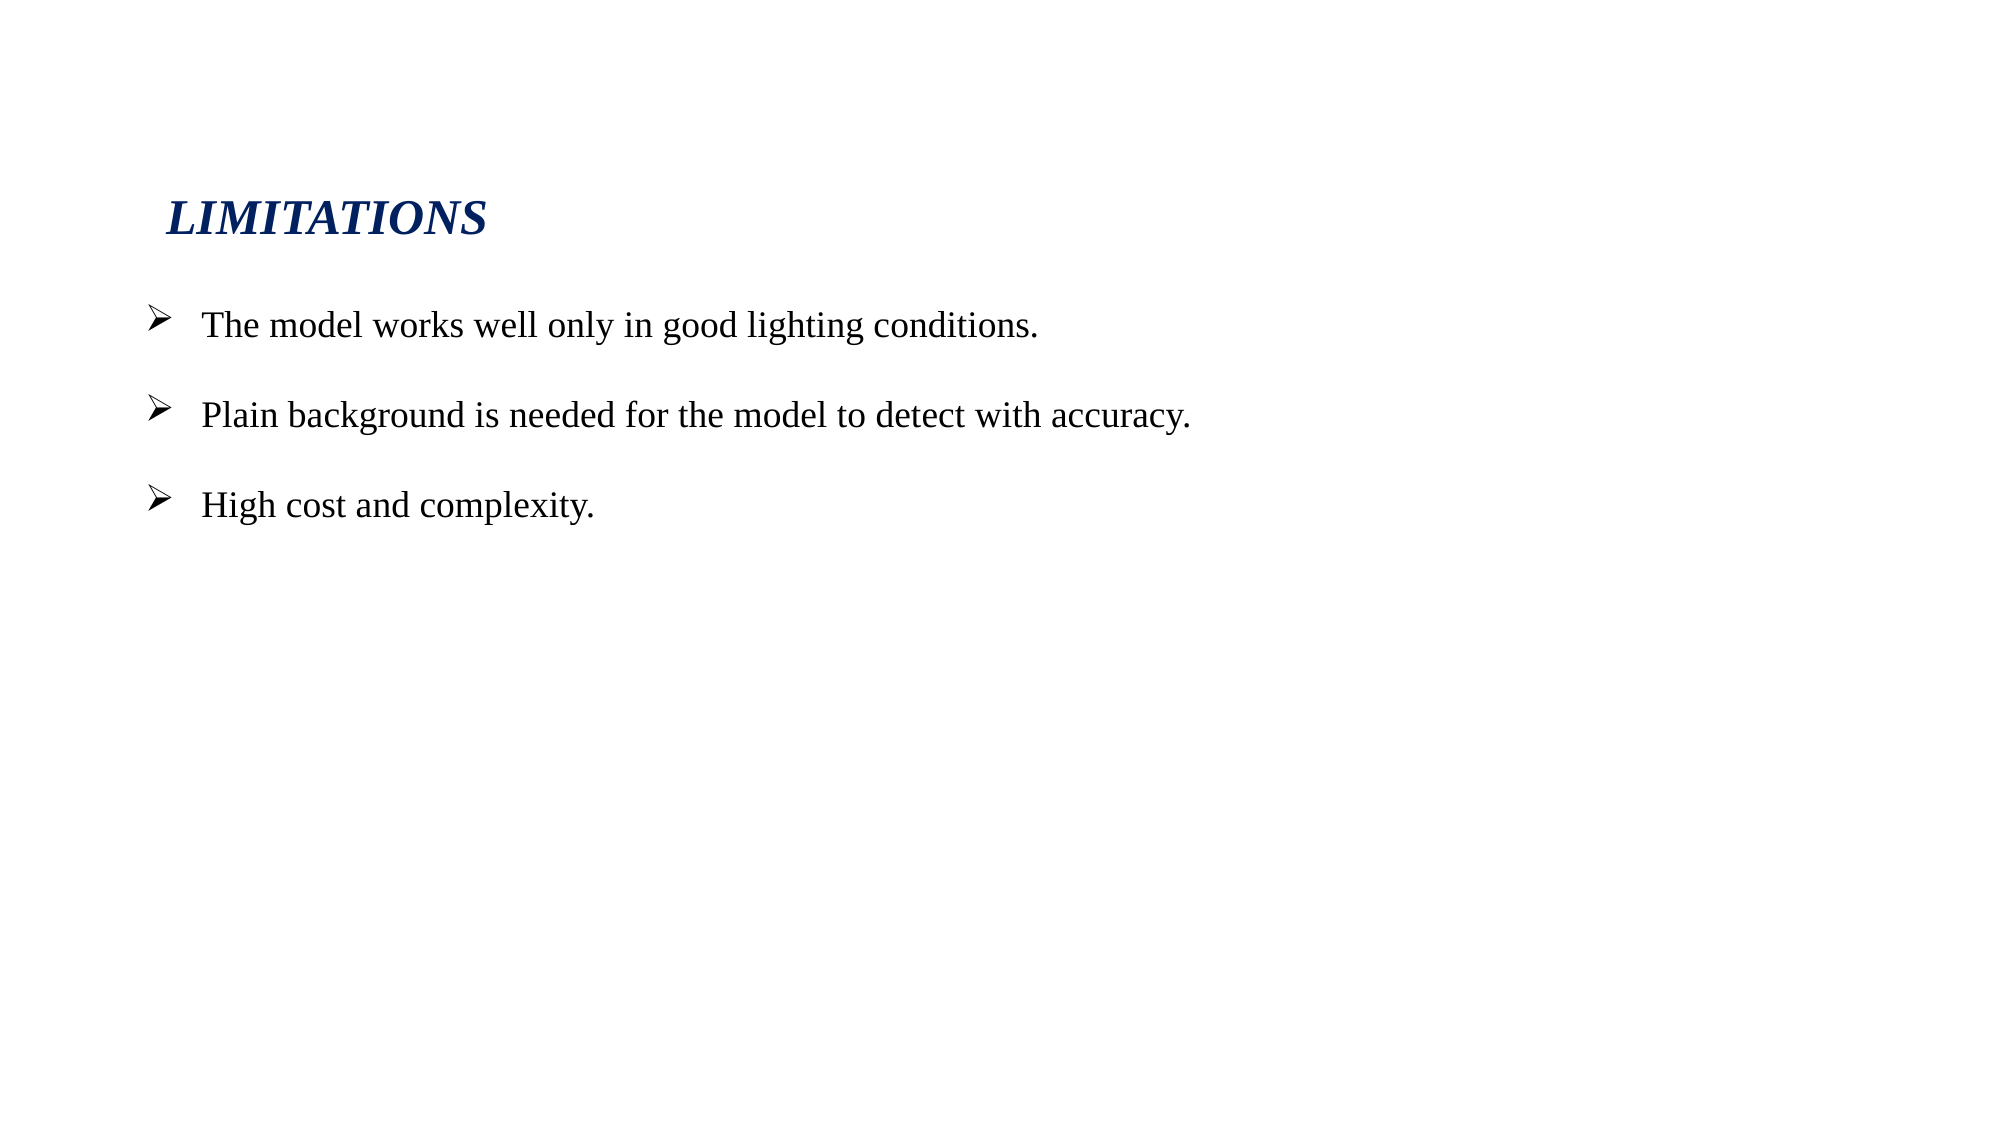

# LIMITATIONS
The model works well only in good lighting conditions.
Plain background is needed for the model to detect with accuracy.
High cost and complexity.